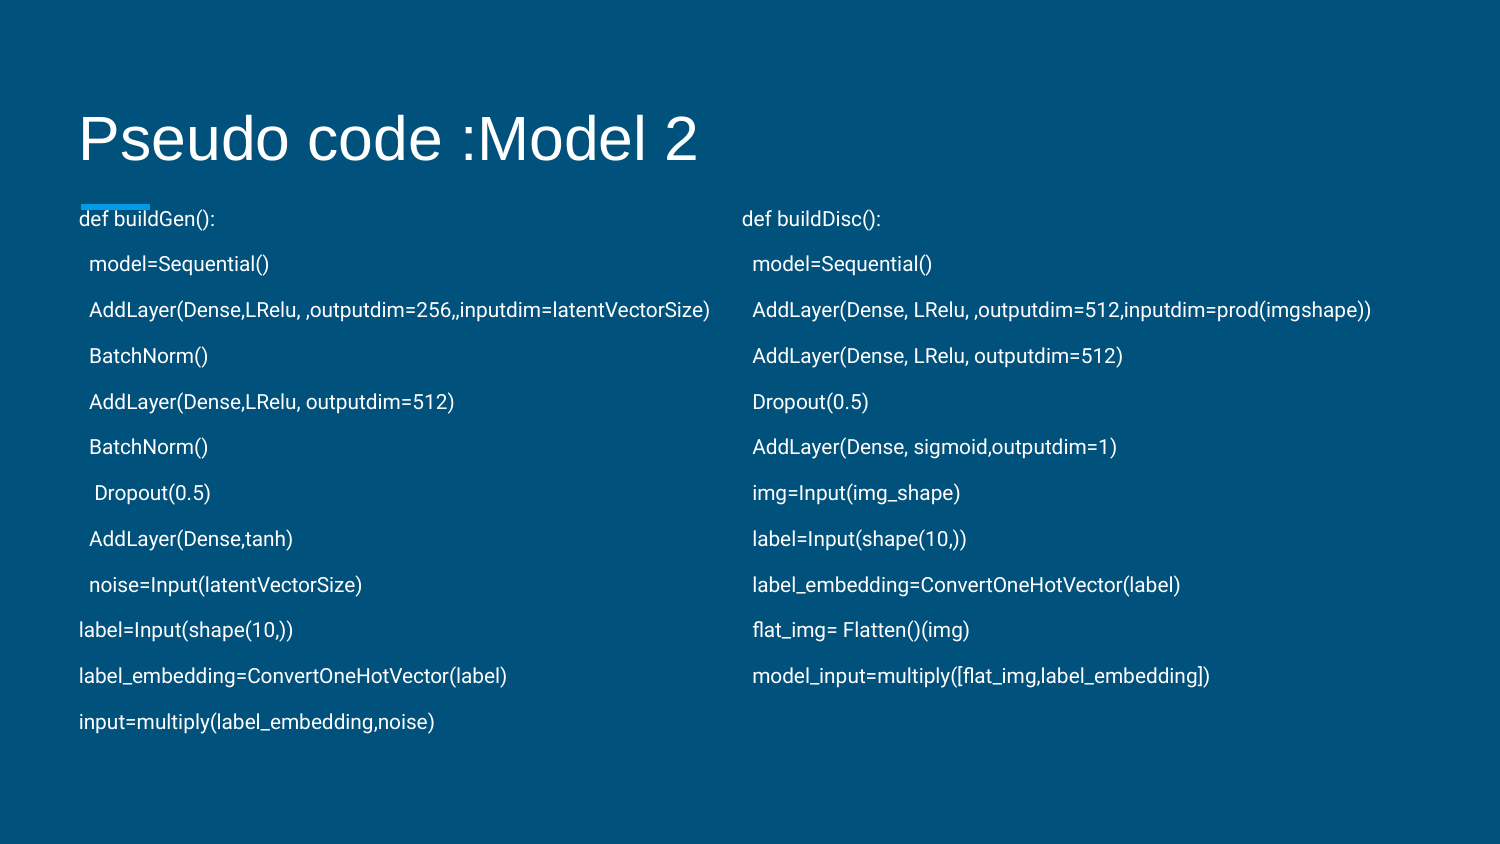

# Pseudo code :Model 2
def buildGen():
  model=Sequential()
  AddLayer(Dense,LRelu, ,outputdim=256,,inputdim=latentVectorSize)
  BatchNorm()
  AddLayer(Dense,LRelu, outputdim=512)
  BatchNorm()
   Dropout(0.5)
  AddLayer(Dense,tanh)
  noise=Input(latentVectorSize)
label=Input(shape(10,))
label_embedding=ConvertOneHotVector(label)
input=multiply(label_embedding,noise)

def buildDisc():
  model=Sequential()
  AddLayer(Dense, LRelu, ,outputdim=512,inputdim=prod(imgshape))
  AddLayer(Dense, LRelu, outputdim=512)
  Dropout(0.5)
  AddLayer(Dense, sigmoid,outputdim=1)
  img=Input(img_shape)
  label=Input(shape(10,))
  label_embedding=ConvertOneHotVector(label)
  flat_img= Flatten()(img)
  model_input=multiply([flat_img,label_embedding])